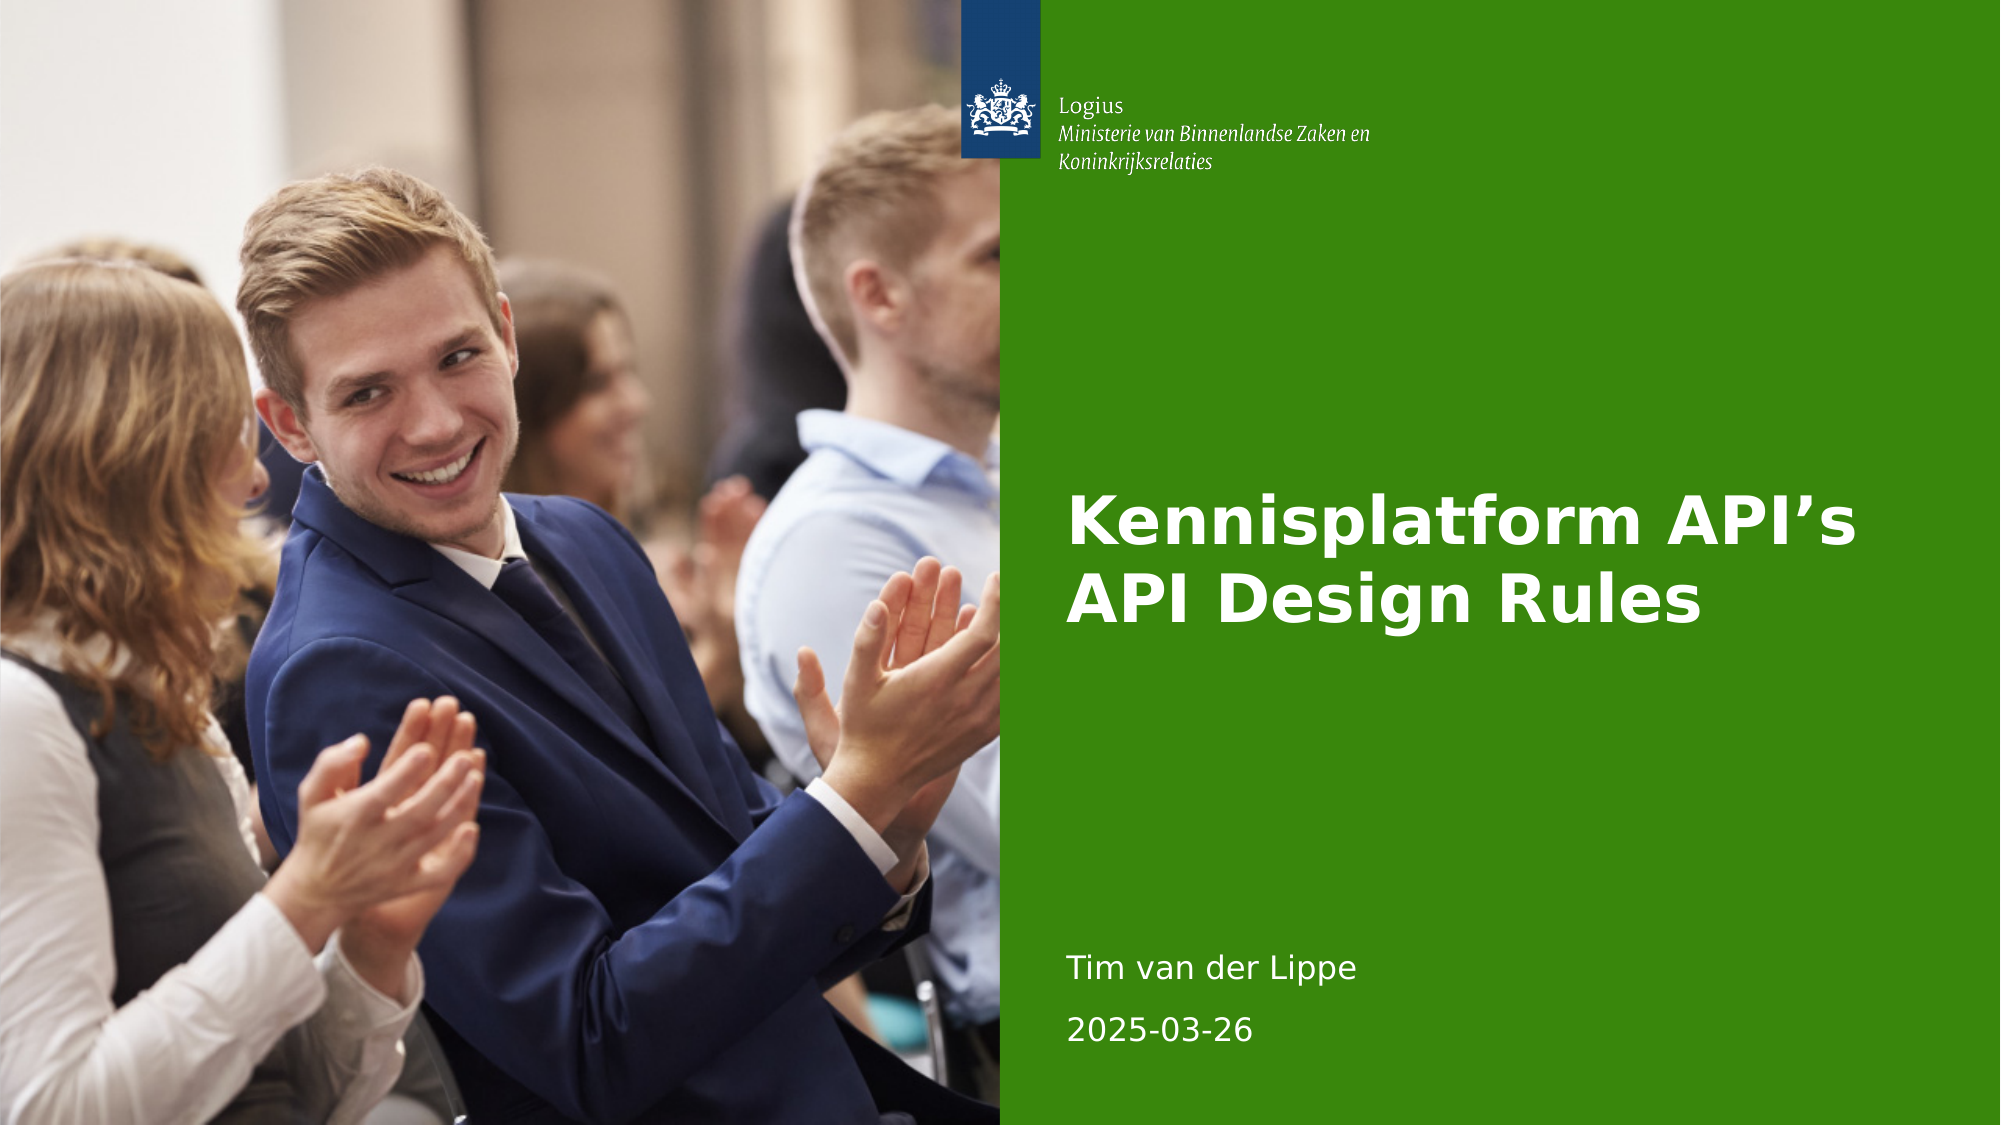

# Kennisplatform API’s API Design Rules
Tim van der Lippe
2025-03-26